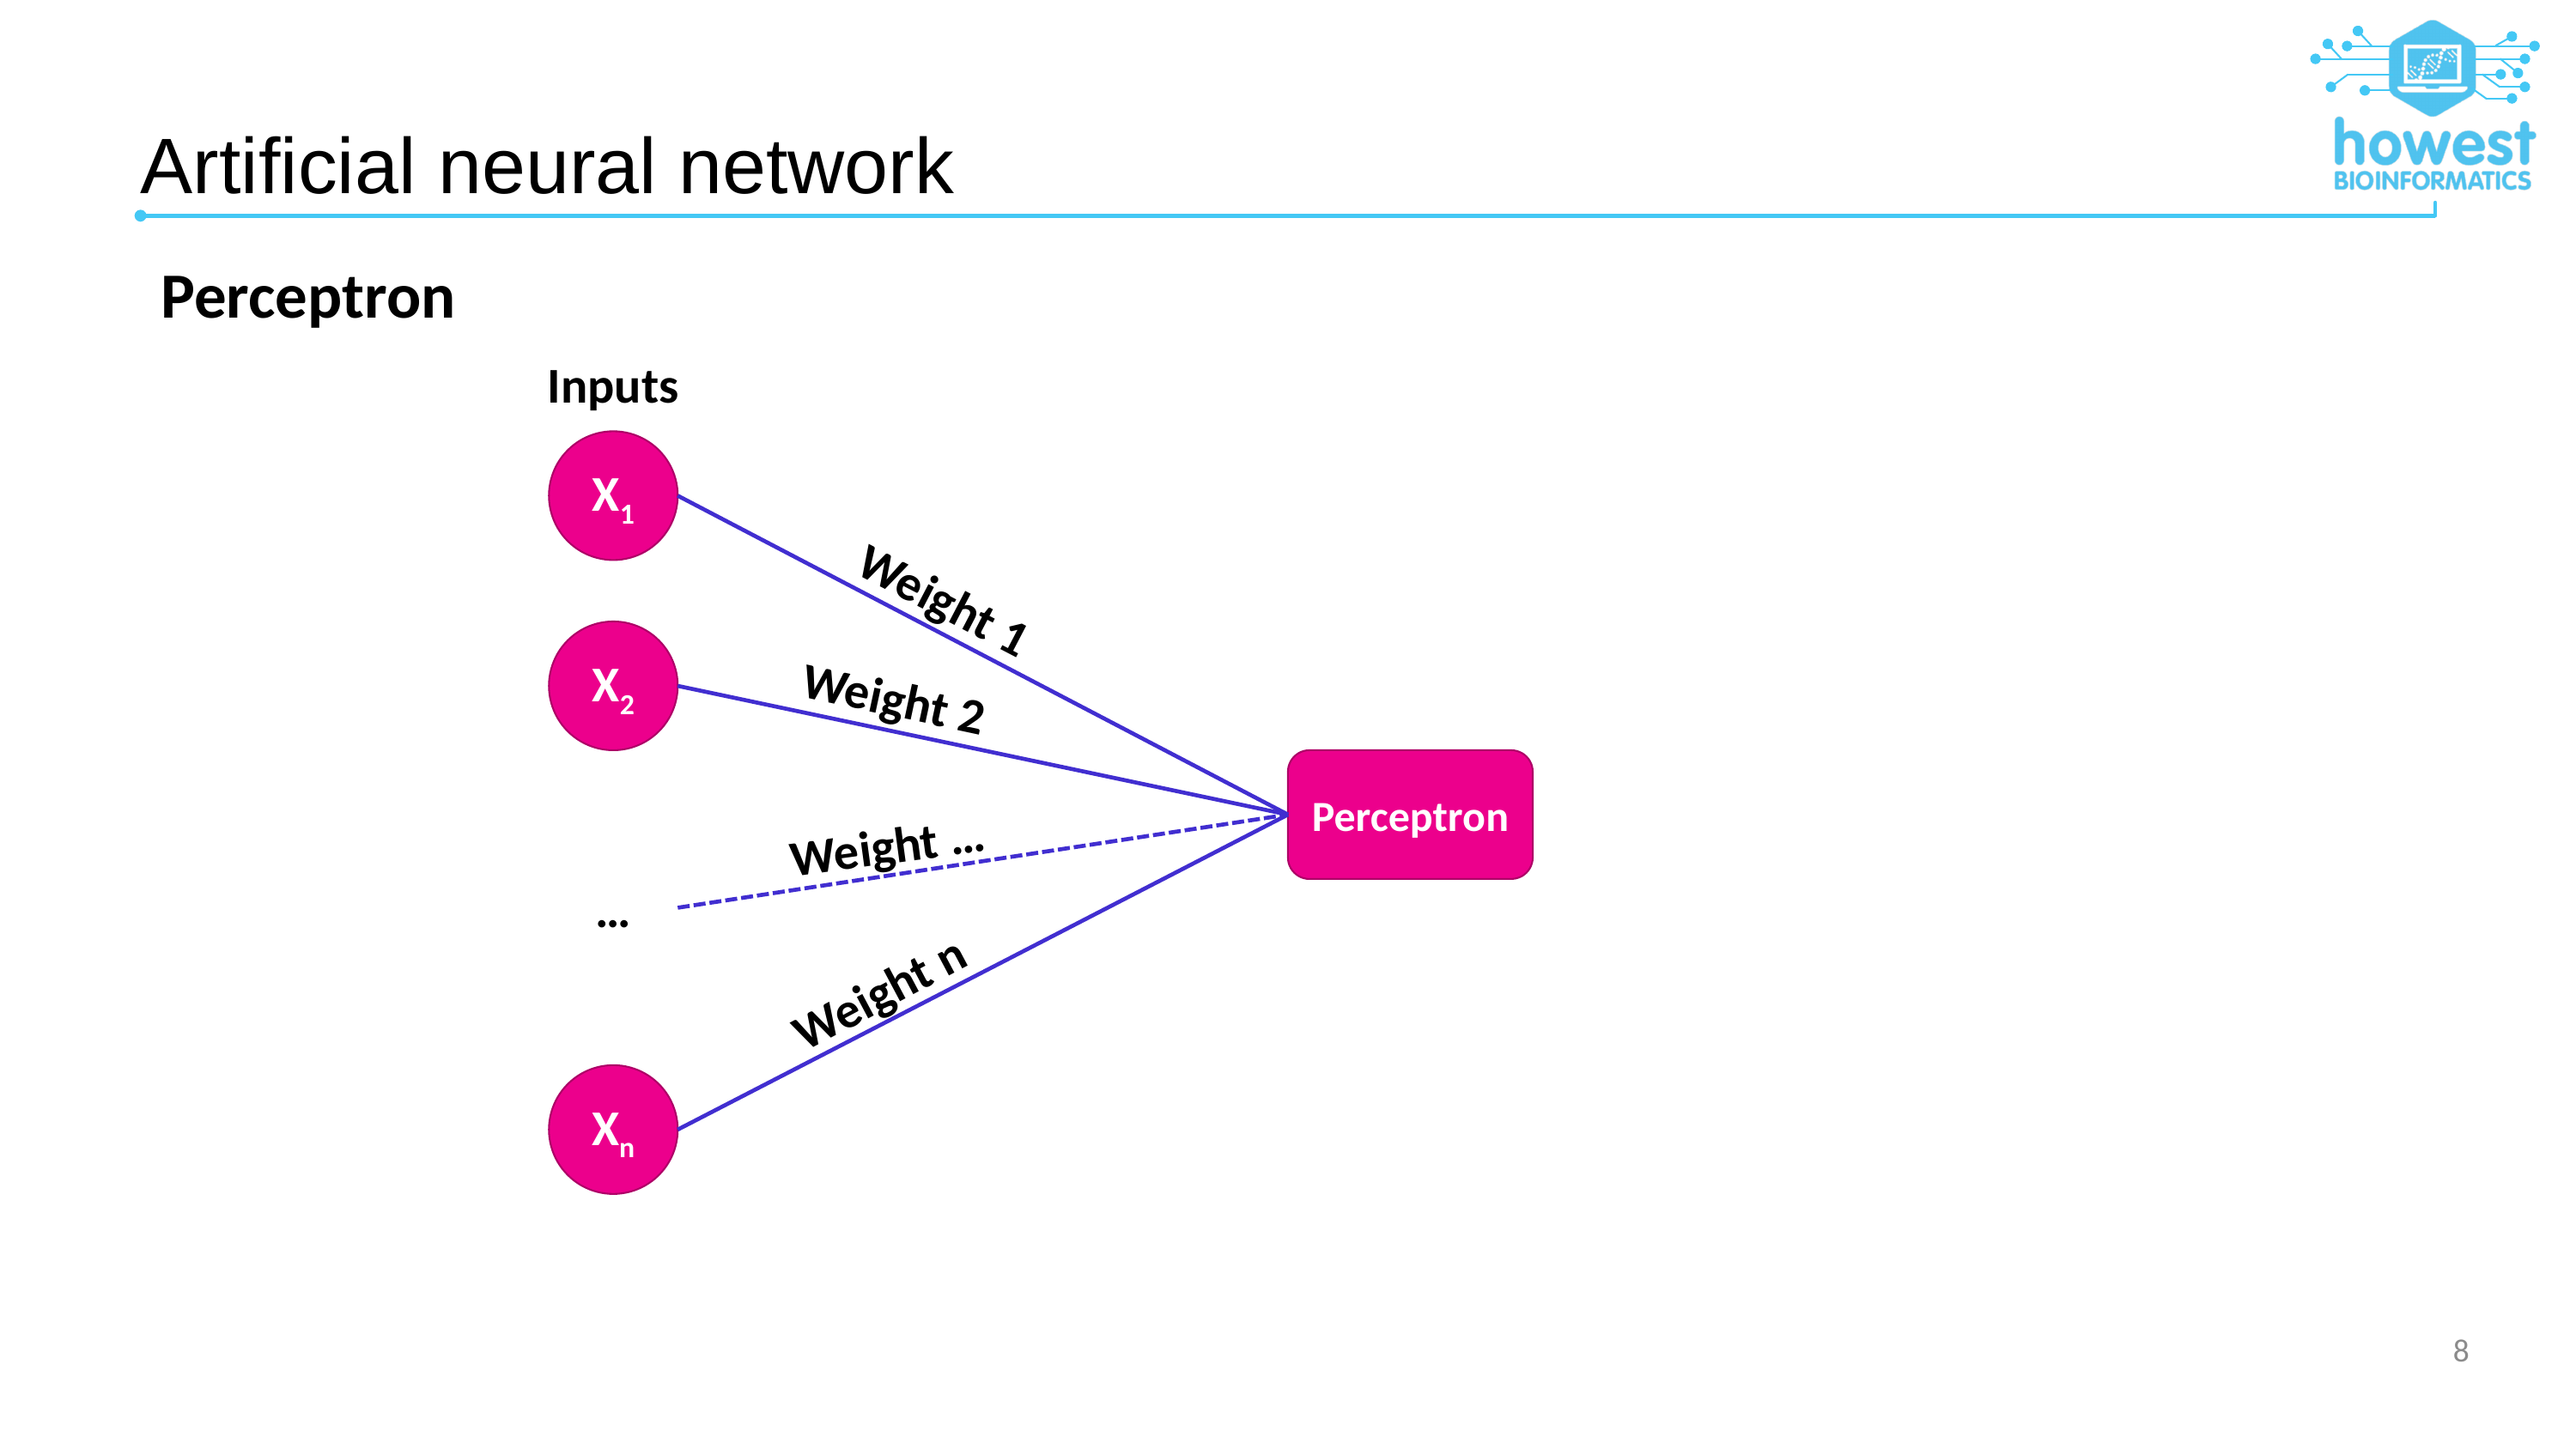

# Artificial neural network
Perceptron

Inputs
X1
Weight 1
X2
Weight 2
Perceptron
Weight …
…
Weight n
Xn
8